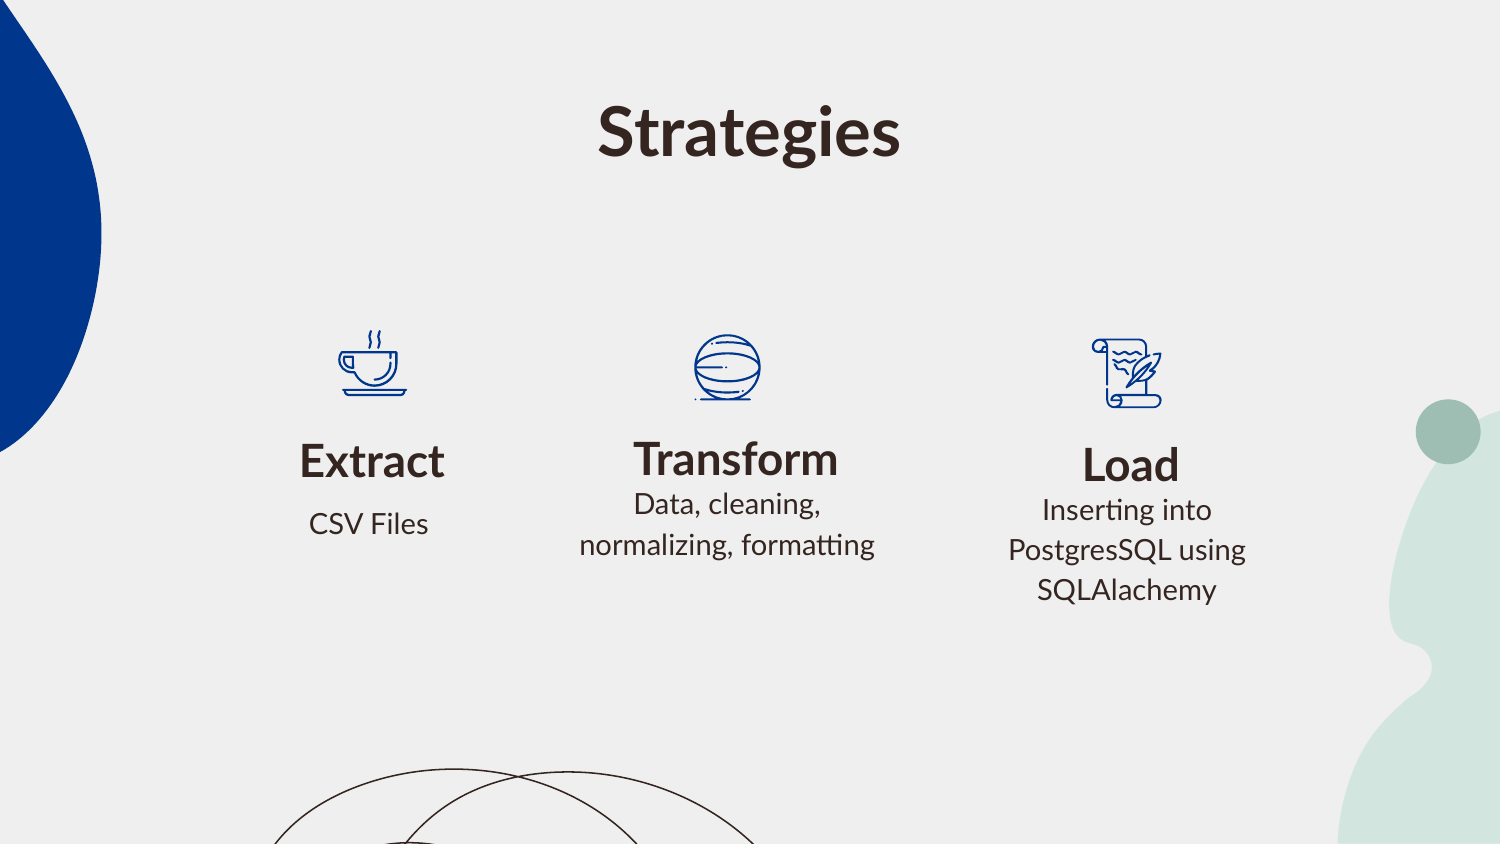

# Strategies

Transform
Load
Extract
Data, cleaning, normalizing, formatting
Inserting into PostgresSQL using SQLAlachemy
CSV Files